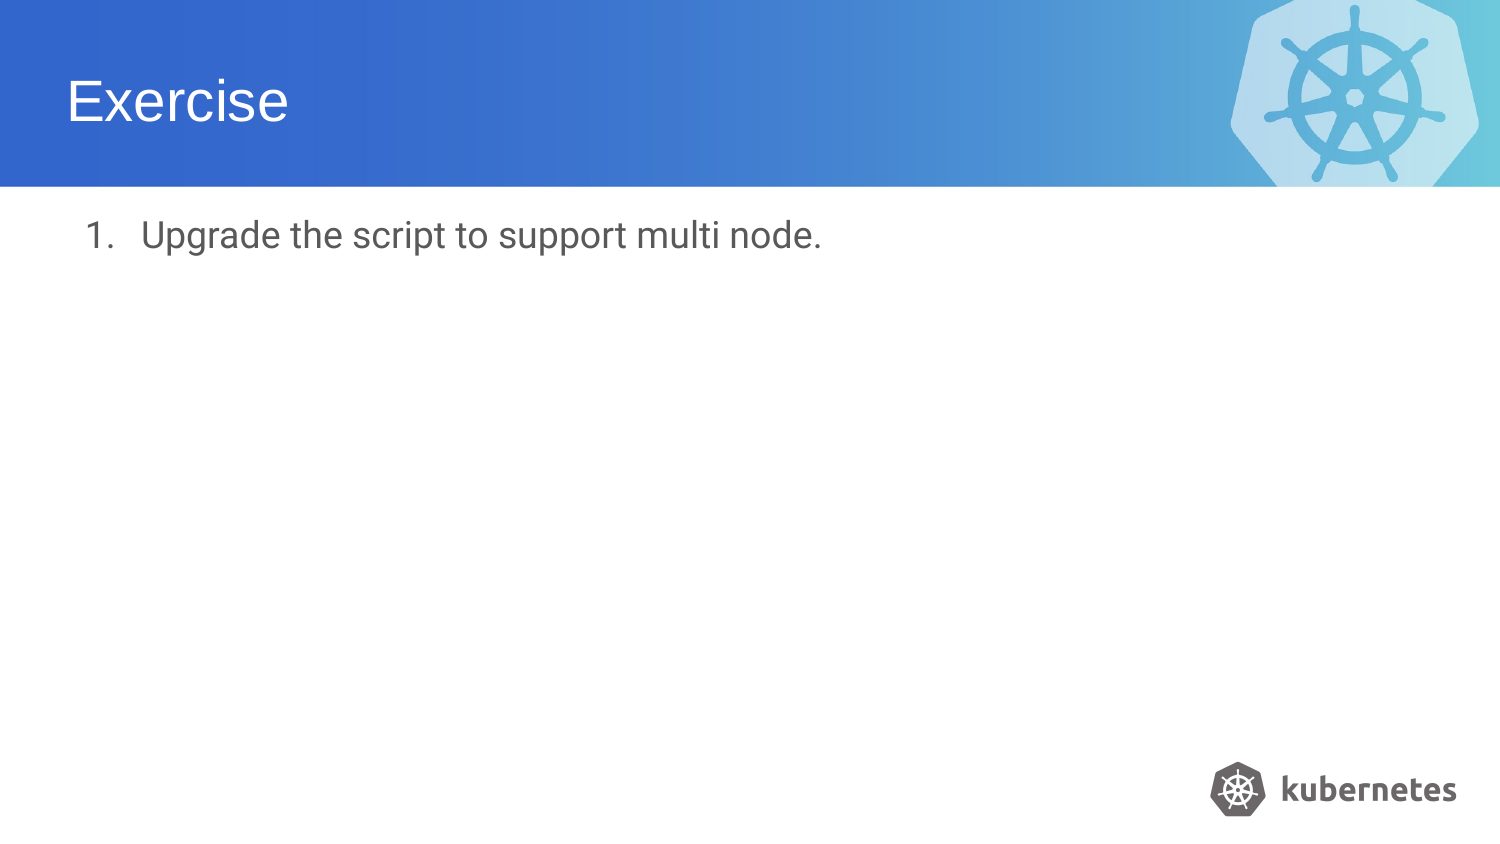

# Exercise
Upgrade the script to support multi node.